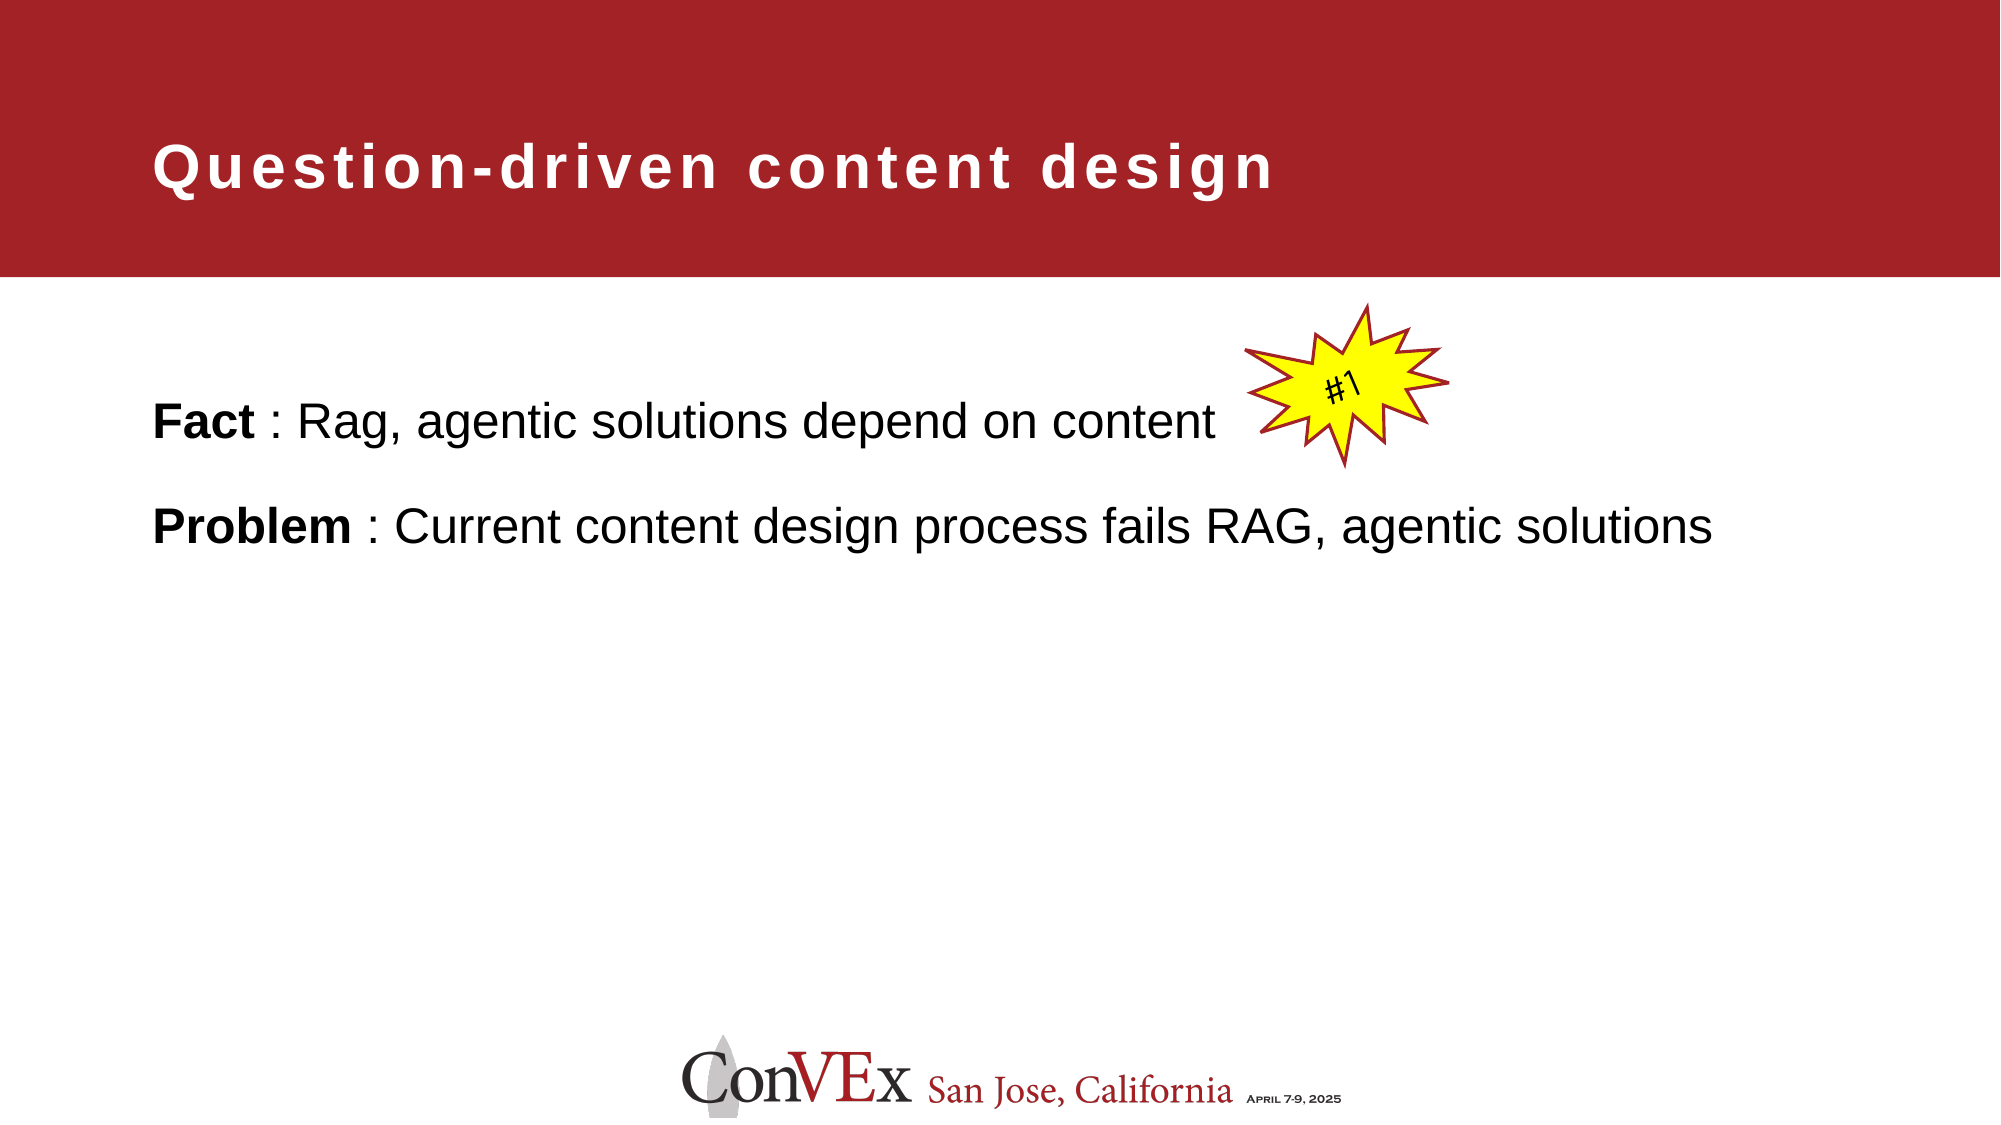

# Question-driven content design

Fact : Rag, agentic solutions depend on content
Problem : Current content design process fails RAG, agentic solutions
#1